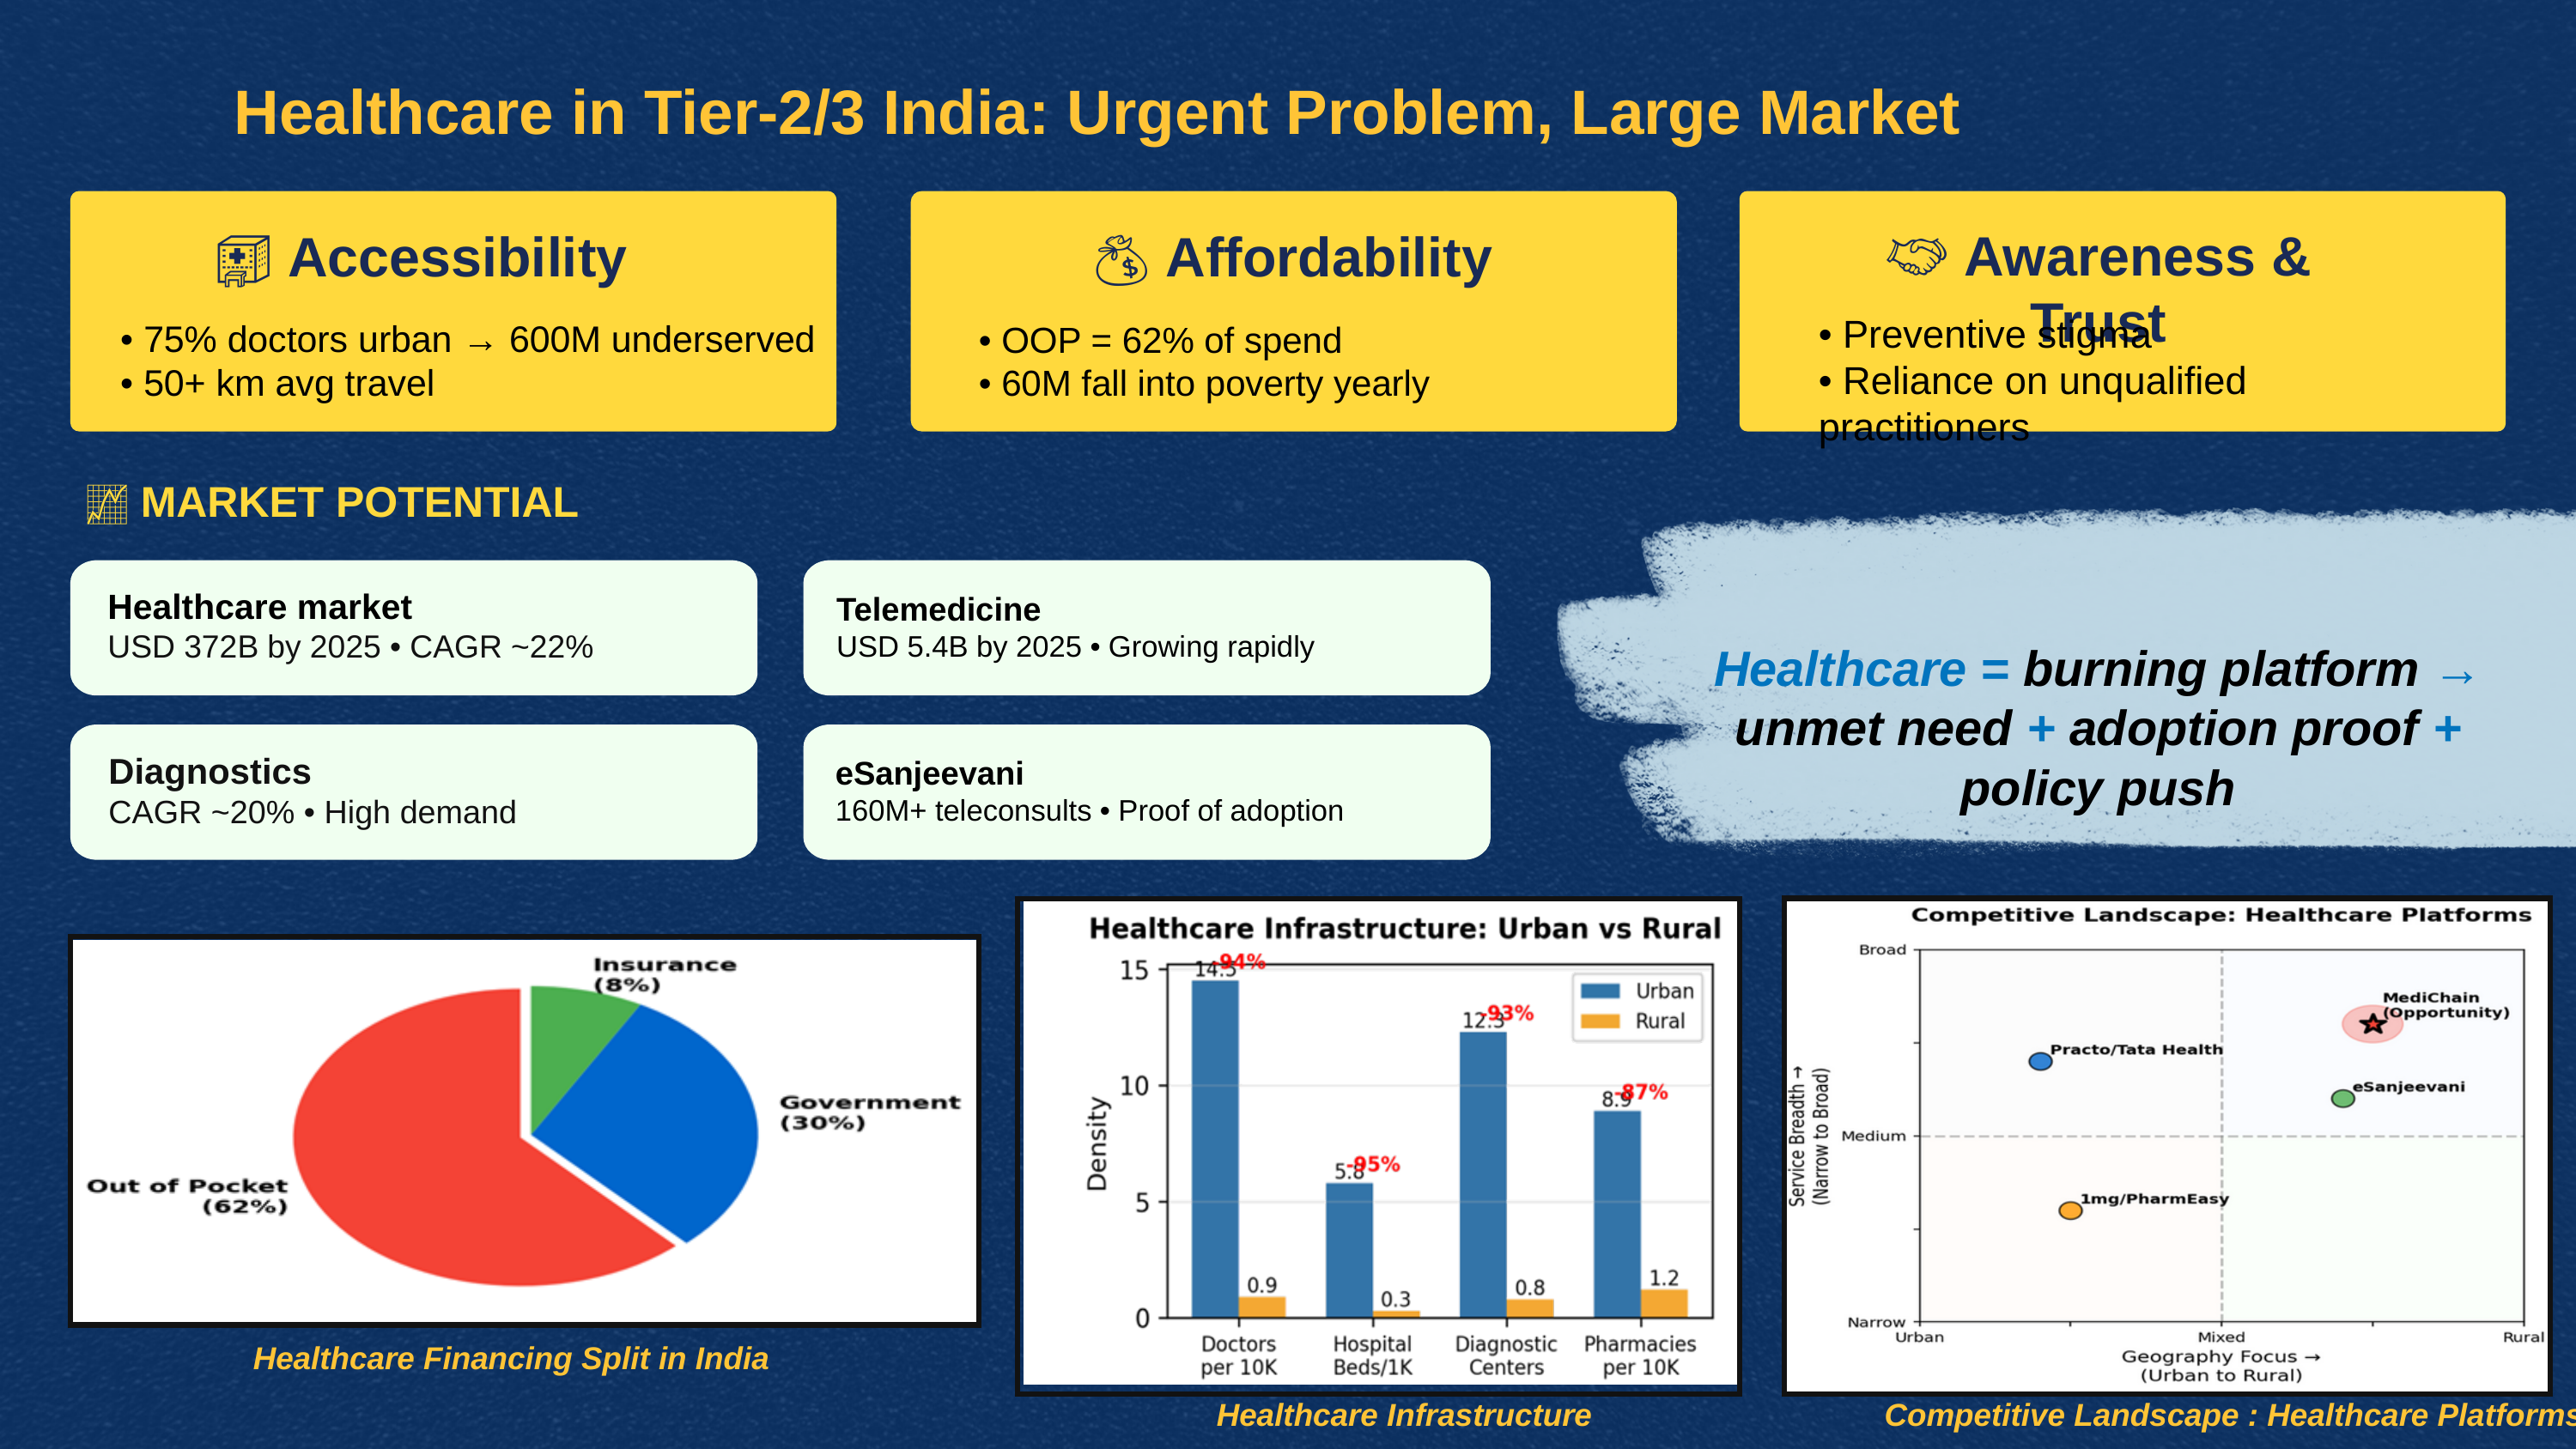

Healthcare in Tier-2/3 India: Urgent Problem, Large Market

🤝 Awareness & Trust
🏥 Accessibility
💰 Affordability
• Preventive stigma
• Reliance on unqualified practitioners
• 75% doctors urban → 600M underserved
• 50+ km avg travel
• OOP = 62% of spend
• 60M fall into poverty yearly
📈 MARKET POTENTIAL

Healthcare market
USD 372B by 2025 • CAGR ~22%
Telemedicine
USD 5.4B by 2025 • Growing rapidly
Healthcare = burning platform → unmet need + adoption proof + policy push

Diagnostics
CAGR ~20% • High demand
eSanjeevani
160M+ teleconsults • Proof of adoption

Healthcare Financing Split in India
Healthcare Infrastructure
Competitive Landscape : Healthcare Platforms